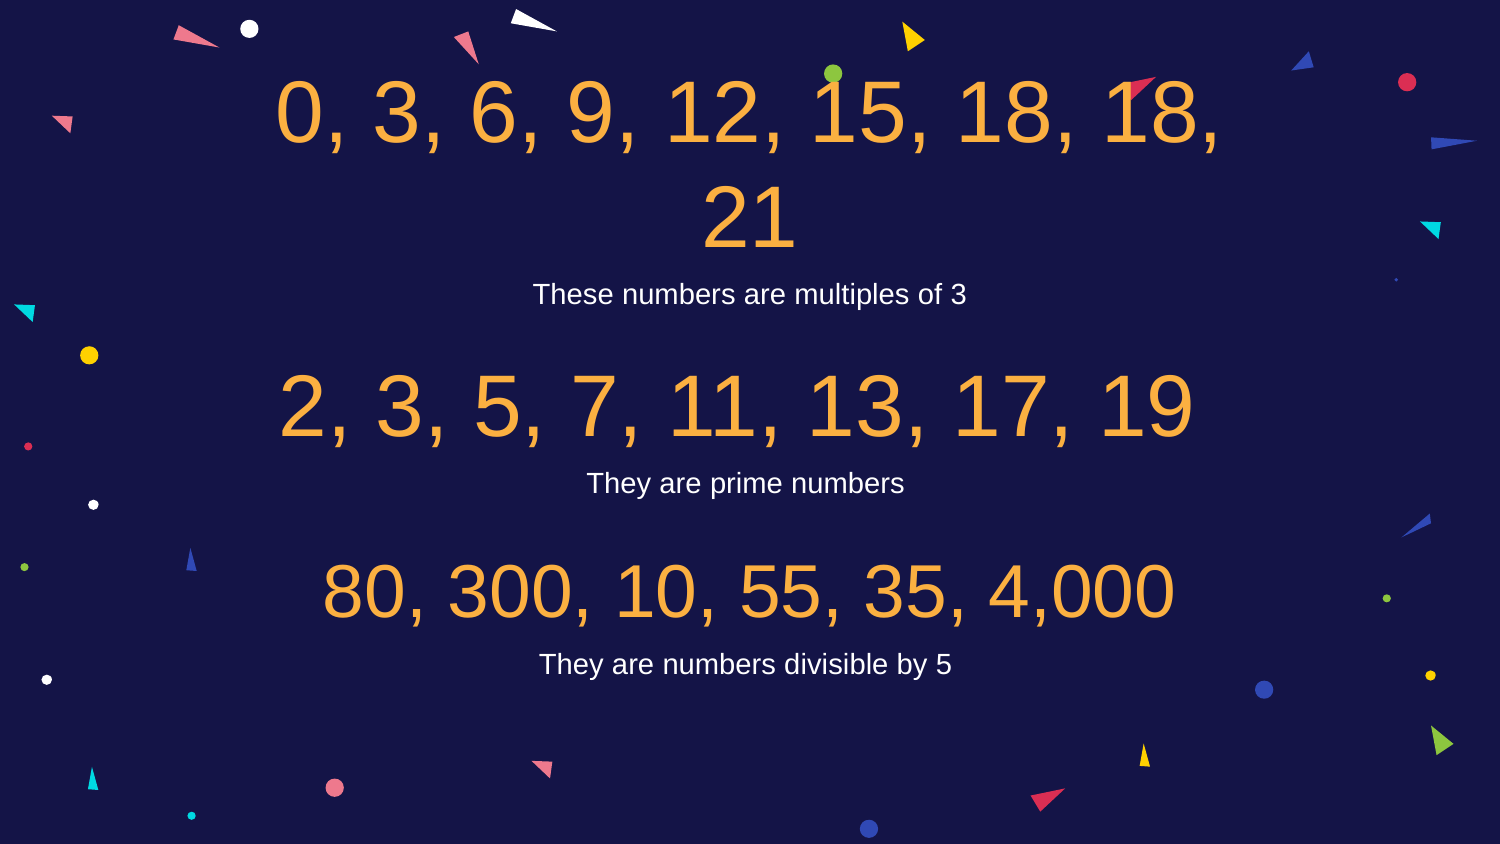

# 0, 3, 6, 9, 12, 15, 18, 18, 21
These numbers are multiples of 3
2, 3, 5, 7, 11, 13, 17, 19
They are prime numbers
80, 300, 10, 55, 35, 4,000
They are numbers divisible by 5